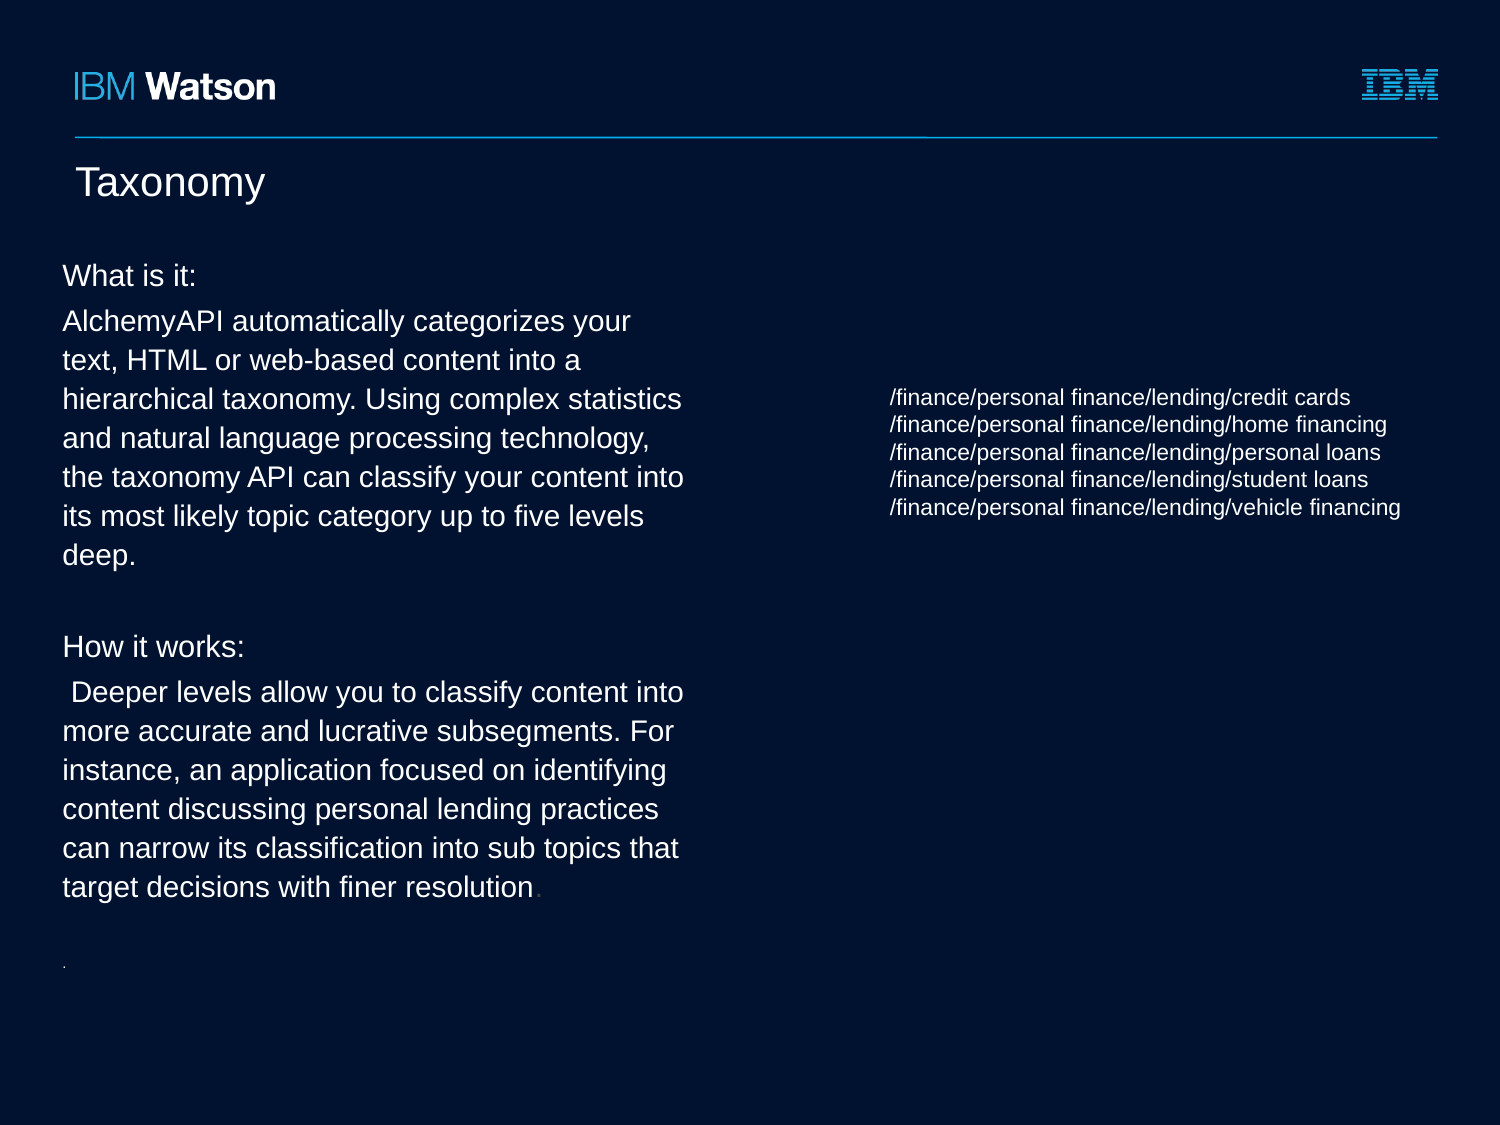

Taxonomy

What is it:
AlchemyAPI automatically categorizes your text, HTML or web-based content into a hierarchical taxonomy. Using complex statistics and natural language processing technology, the taxonomy API can classify your content into its most likely topic category up to five levels deep.

How it works:
 Deeper levels allow you to classify content into more accurate and lucrative subsegments. For instance, an application focused on identifying content discussing personal lending practices can narrow its classification into sub topics that target decisions with finer resolution.

.

/finance/personal finance/lending/credit cards
/finance/personal finance/lending/home financing
/finance/personal finance/lending/personal loans
/finance/personal finance/lending/student loans
/finance/personal finance/lending/vehicle financing